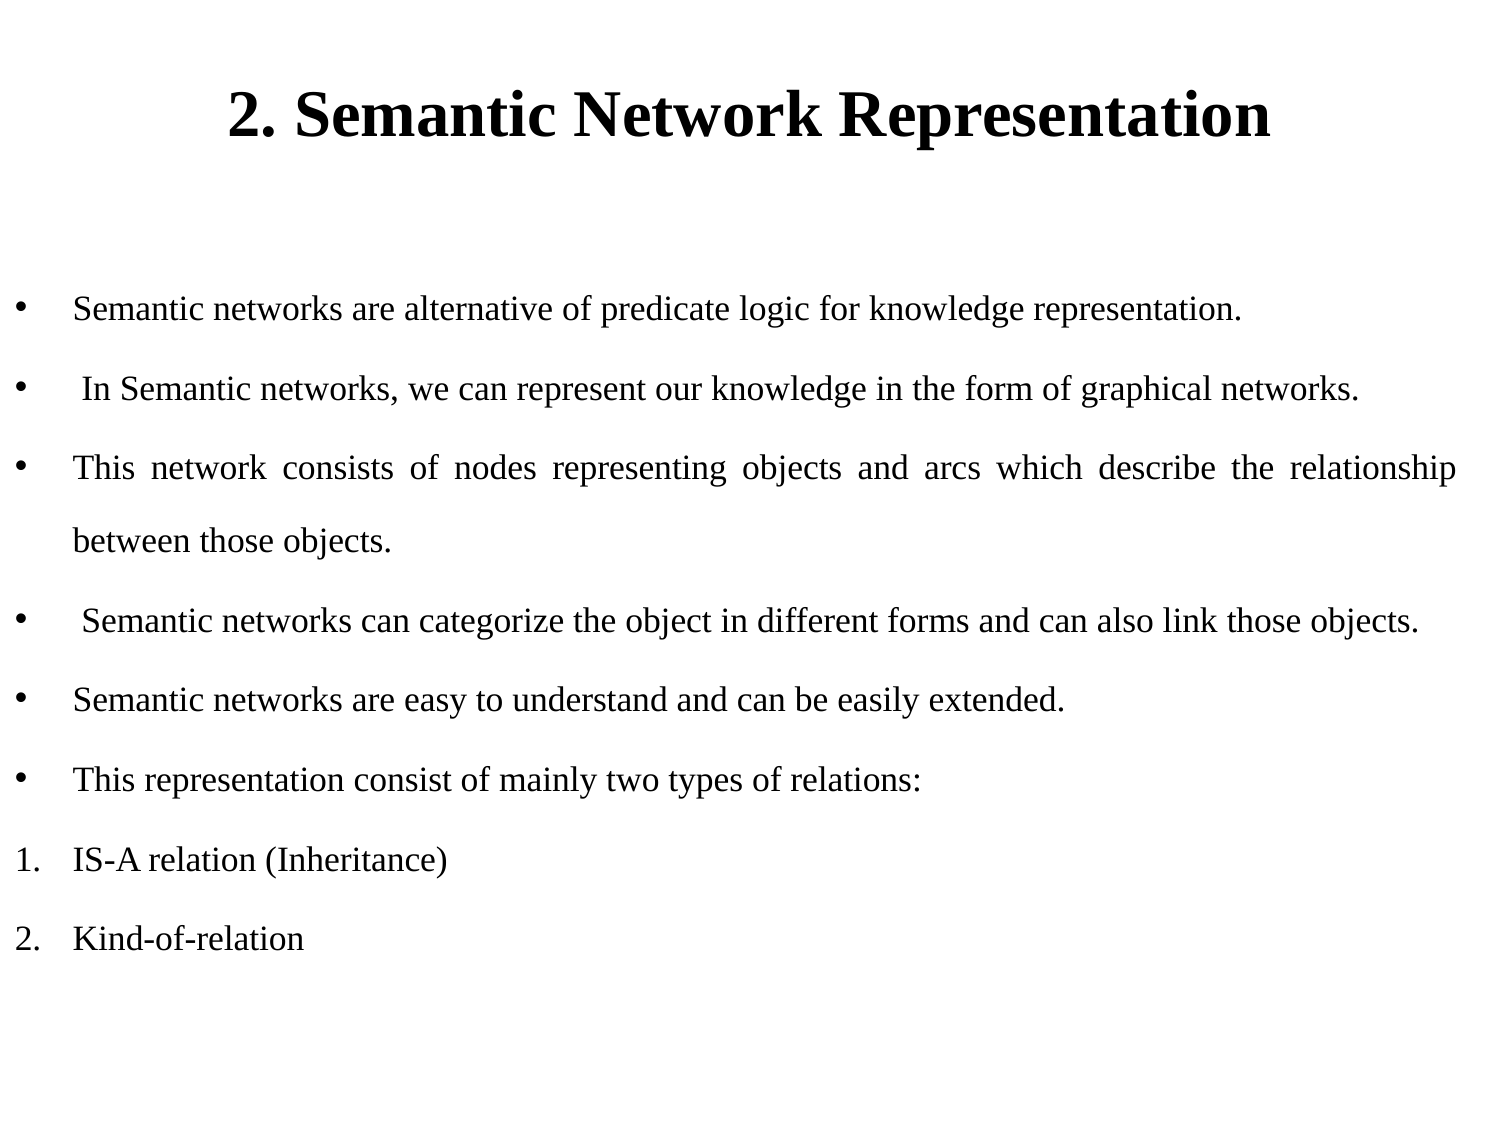

# 2. Semantic Network Representation
Semantic networks are alternative of predicate logic for knowledge representation.
 In Semantic networks, we can represent our knowledge in the form of graphical networks.
This network consists of nodes representing objects and arcs which describe the relationship between those objects.
 Semantic networks can categorize the object in different forms and can also link those objects.
Semantic networks are easy to understand and can be easily extended.
This representation consist of mainly two types of relations:
IS-A relation (Inheritance)
Kind-of-relation